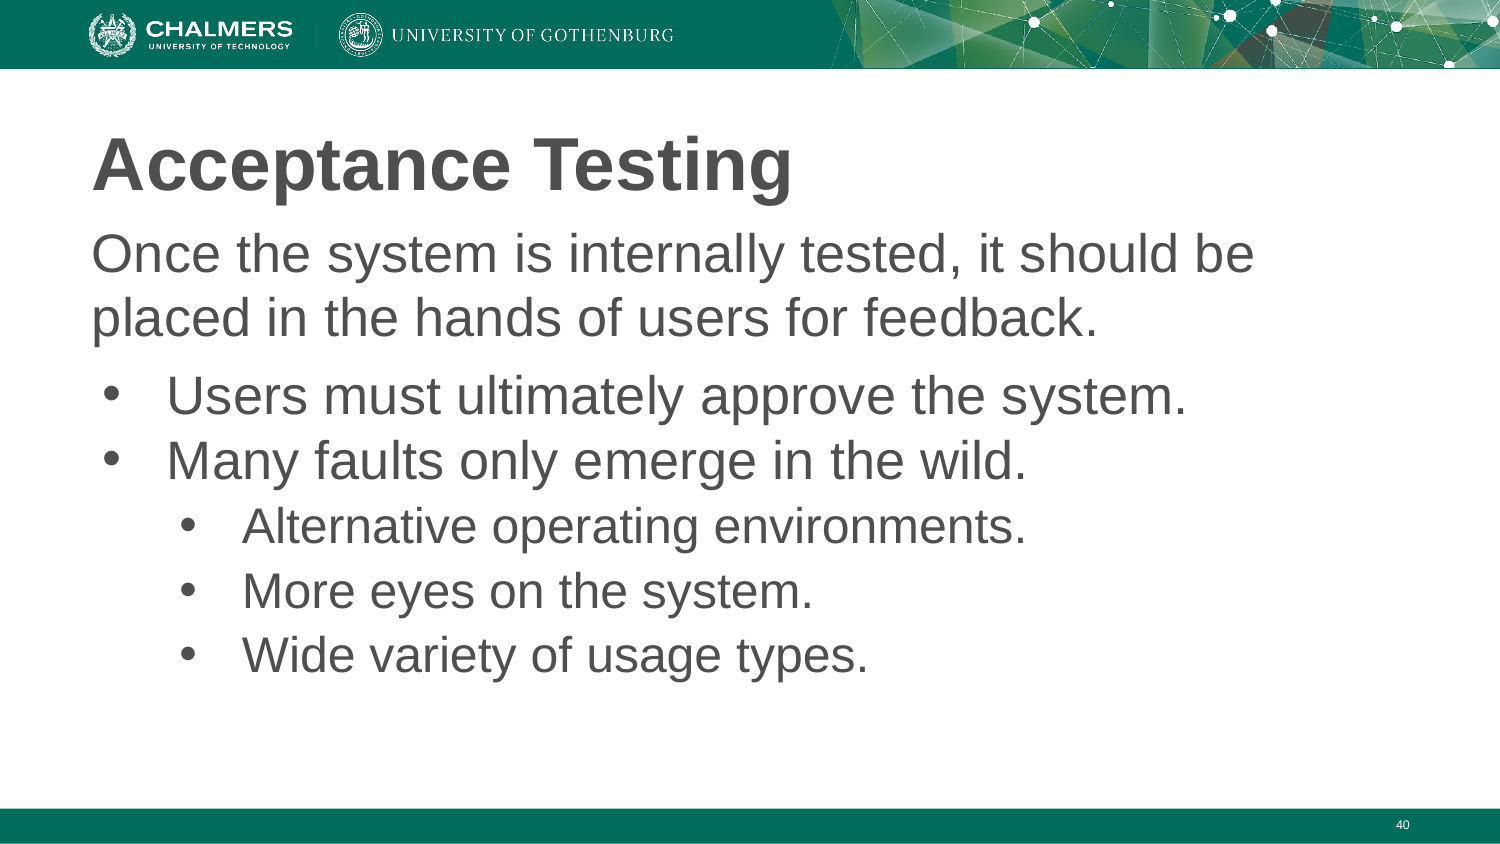

# Acceptance Testing
Once the system is internally tested, it should be placed in the hands of users for feedback.
Users must ultimately approve the system.
Many faults only emerge in the wild.
Alternative operating environments.
More eyes on the system.
Wide variety of usage types.
40